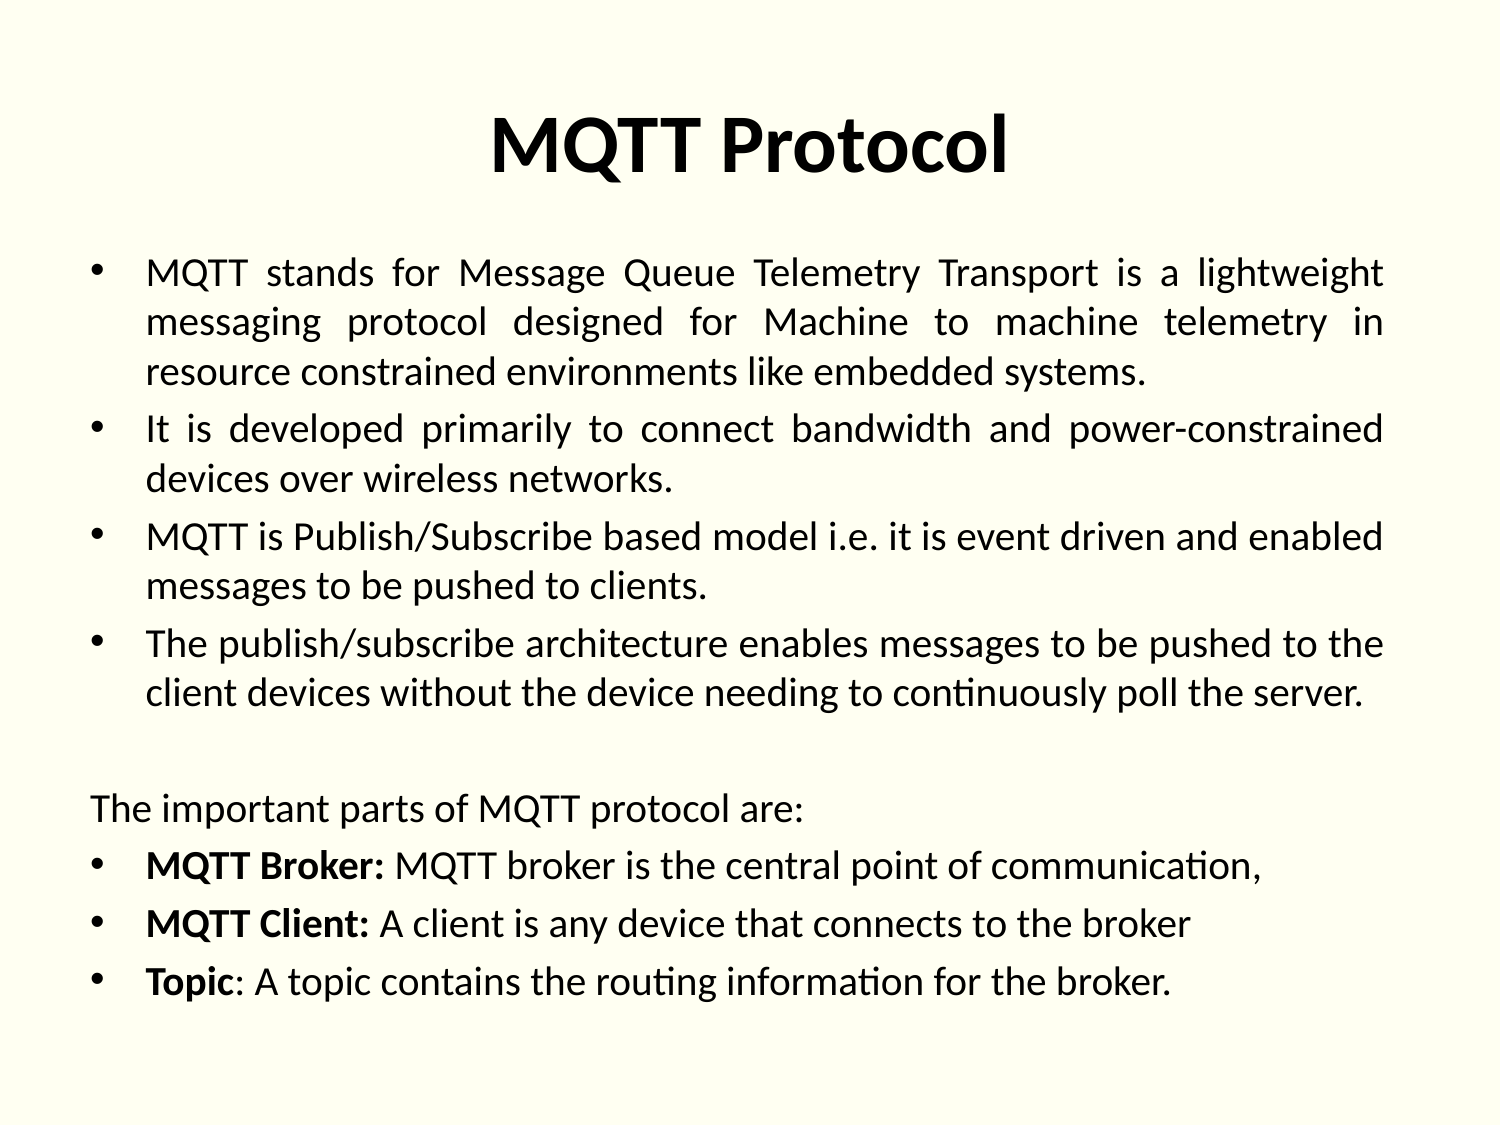

# MQTT Protocol
MQTT stands for Message Queue Telemetry Transport is a lightweight messaging protocol designed for Machine to machine telemetry in resource constrained environments like embedded systems.
It is developed primarily to connect bandwidth and power-constrained devices over wireless networks.
MQTT is Publish/Subscribe based model i.e. it is event driven and enabled messages to be pushed to clients.
The publish/subscribe architecture enables messages to be pushed to the client devices without the device needing to continuously poll the server.

The important parts of MQTT protocol are:
MQTT Broker: MQTT broker is the central point of communication,
MQTT Client: A client is any device that connects to the broker
Topic: A topic contains the routing information for the broker.